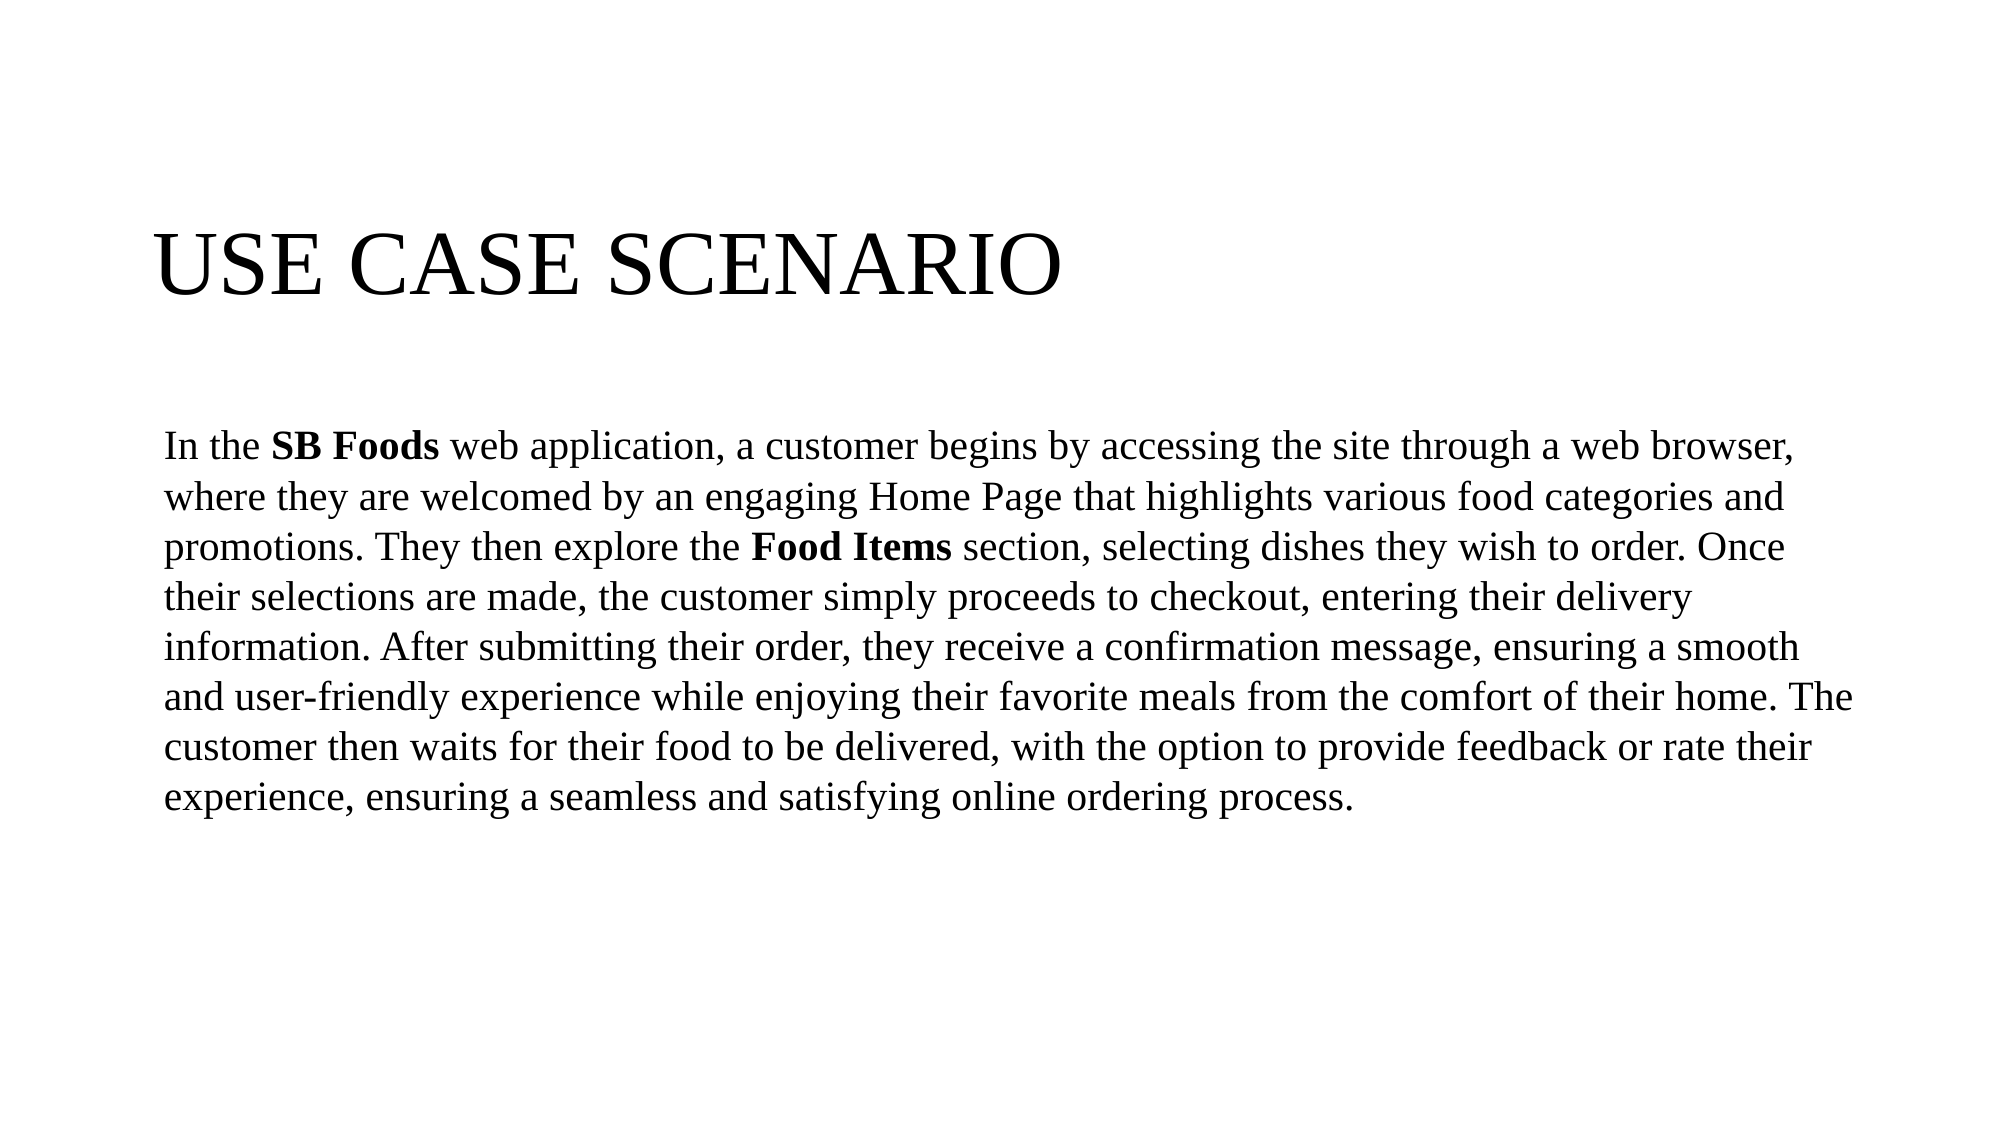

# USE CASE SCENARIO

In the SB Foods web application, a customer begins by accessing the site through a web browser, where they are welcomed by an engaging Home Page that highlights various food categories and promotions. They then explore the Food Items section, selecting dishes they wish to order. Once their selections are made, the customer simply proceeds to checkout, entering their delivery information. After submitting their order, they receive a confirmation message, ensuring a smooth and user-friendly experience while enjoying their favorite meals from the comfort of their home. The customer then waits for their food to be delivered, with the option to provide feedback or rate their experience, ensuring a seamless and satisfying online ordering process.